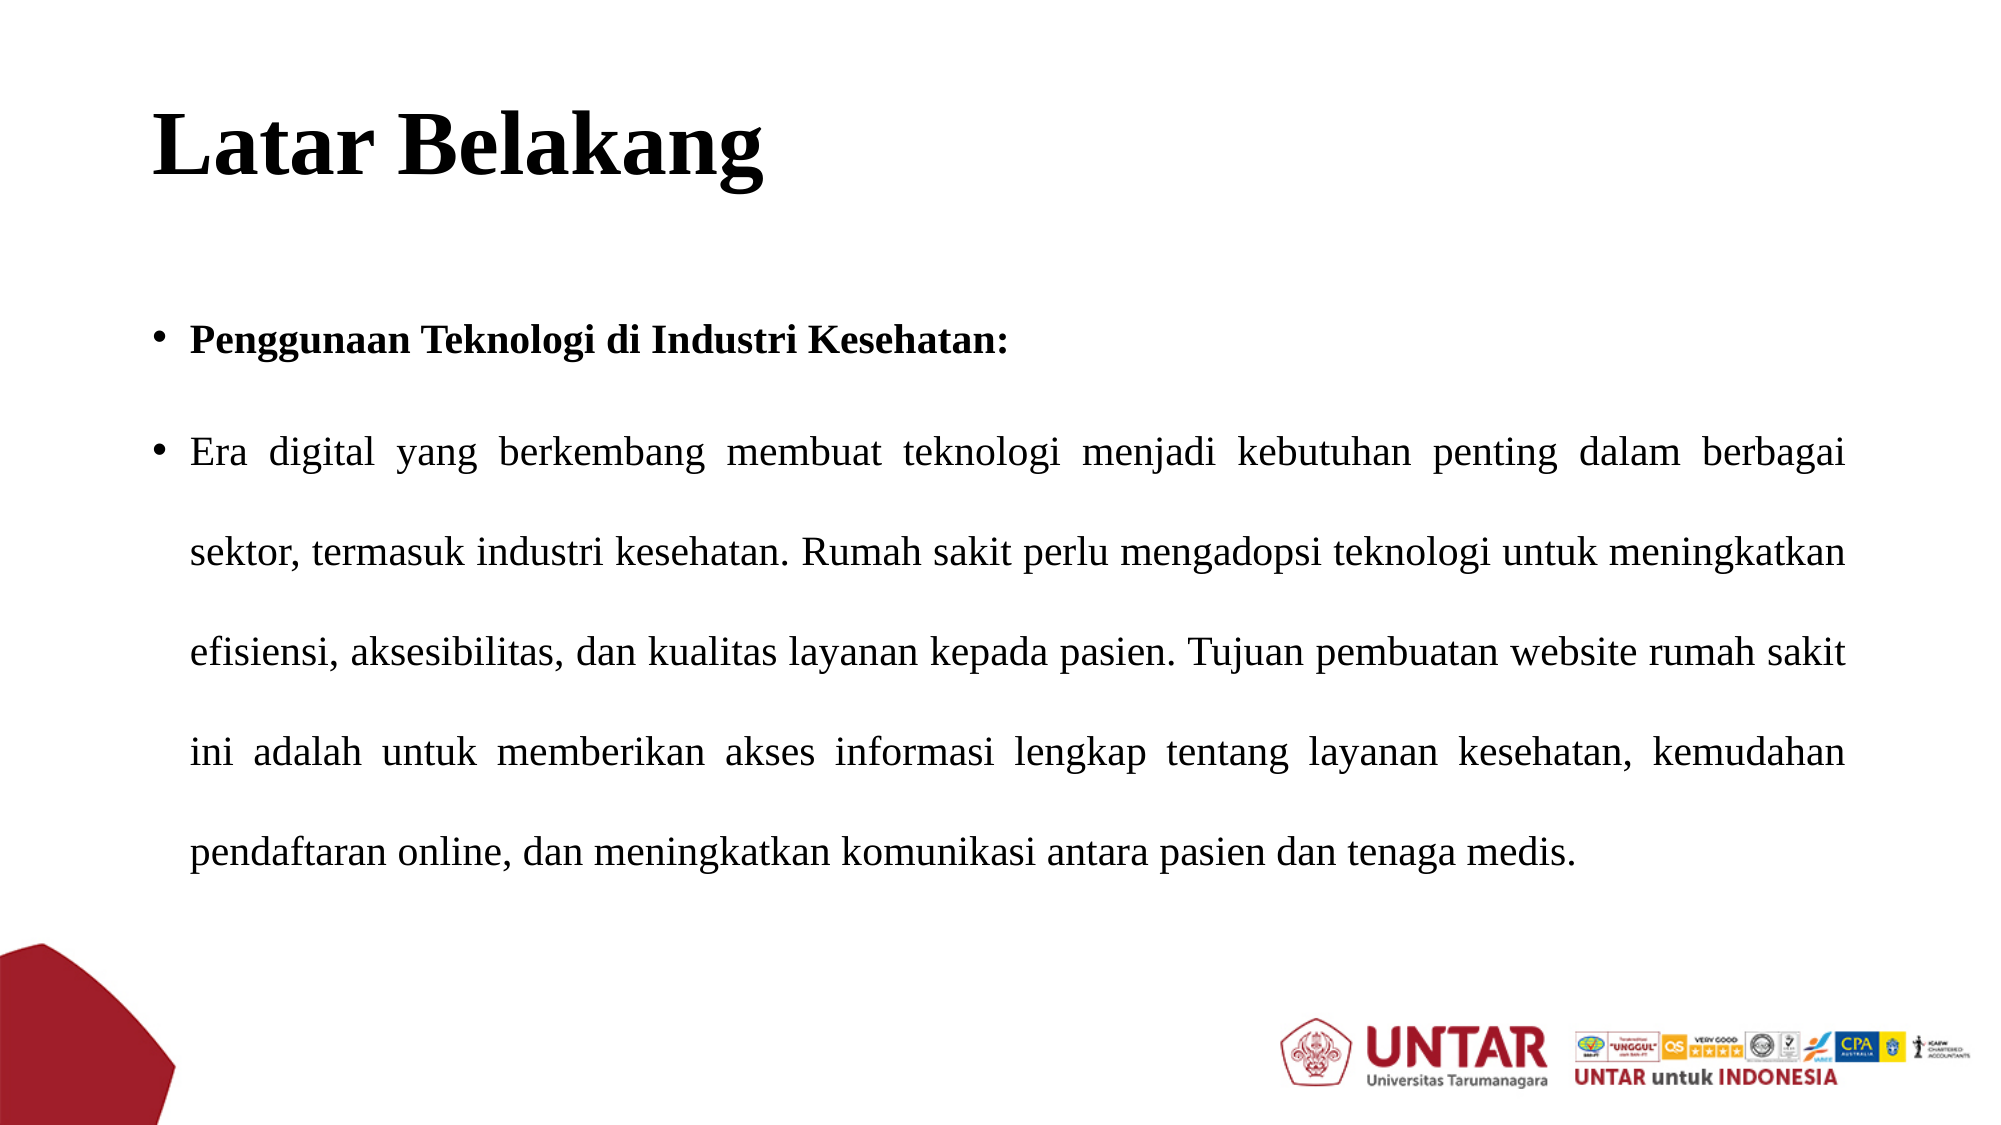

# Latar Belakang
Penggunaan Teknologi di Industri Kesehatan:
Era digital yang berkembang membuat teknologi menjadi kebutuhan penting dalam berbagai sektor, termasuk industri kesehatan. Rumah sakit perlu mengadopsi teknologi untuk meningkatkan efisiensi, aksesibilitas, dan kualitas layanan kepada pasien. Tujuan pembuatan website rumah sakit ini adalah untuk memberikan akses informasi lengkap tentang layanan kesehatan, kemudahan pendaftaran online, dan meningkatkan komunikasi antara pasien dan tenaga medis.